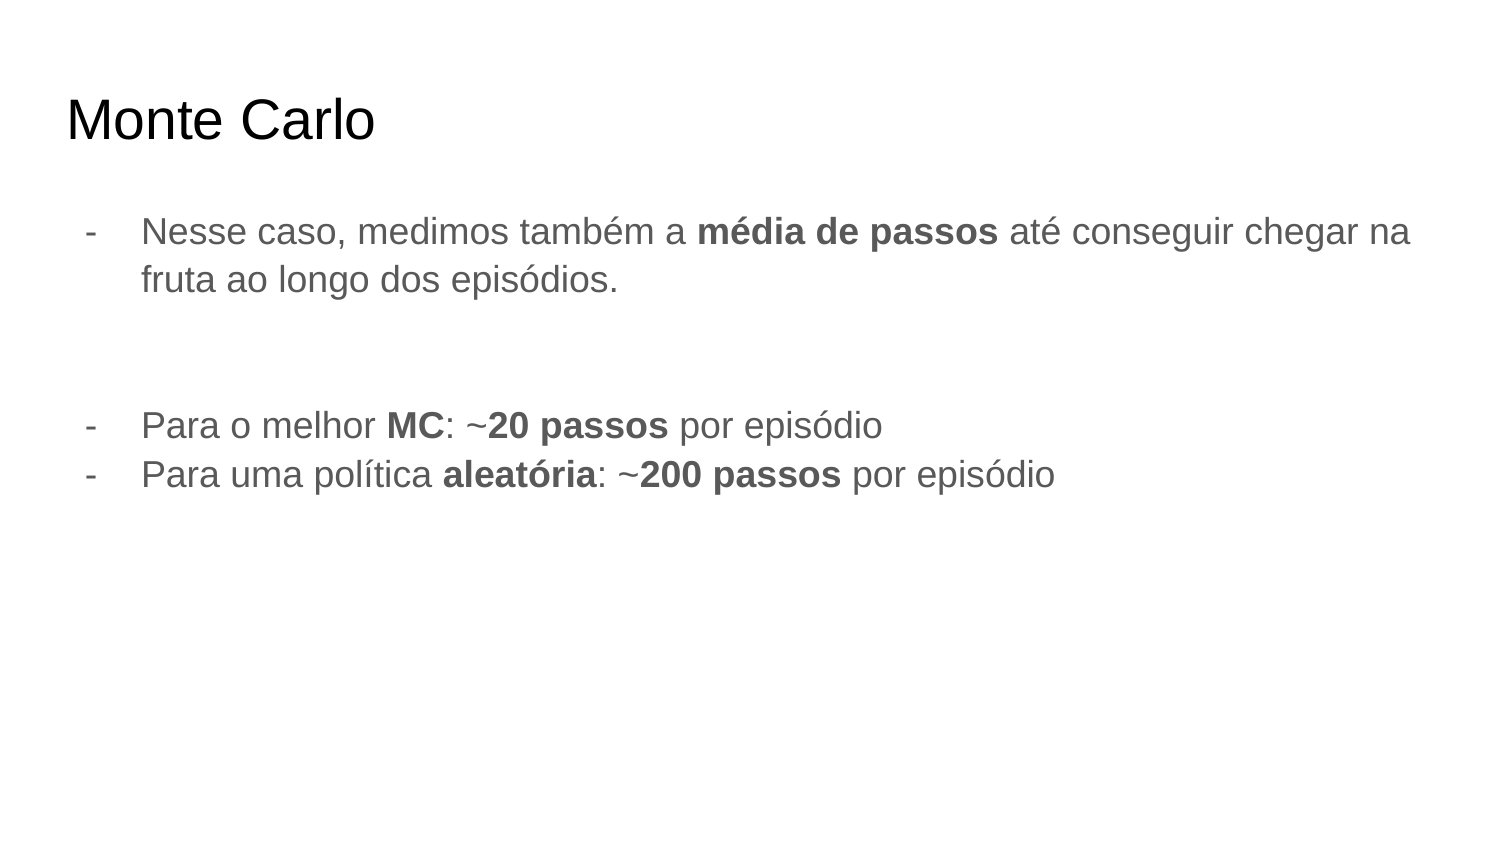

# Monte Carlo
Nesse caso, medimos também a média de passos até conseguir chegar na fruta ao longo dos episódios.

Para o melhor MC: ~20 passos por episódio
Para uma política aleatória: ~200 passos por episódio